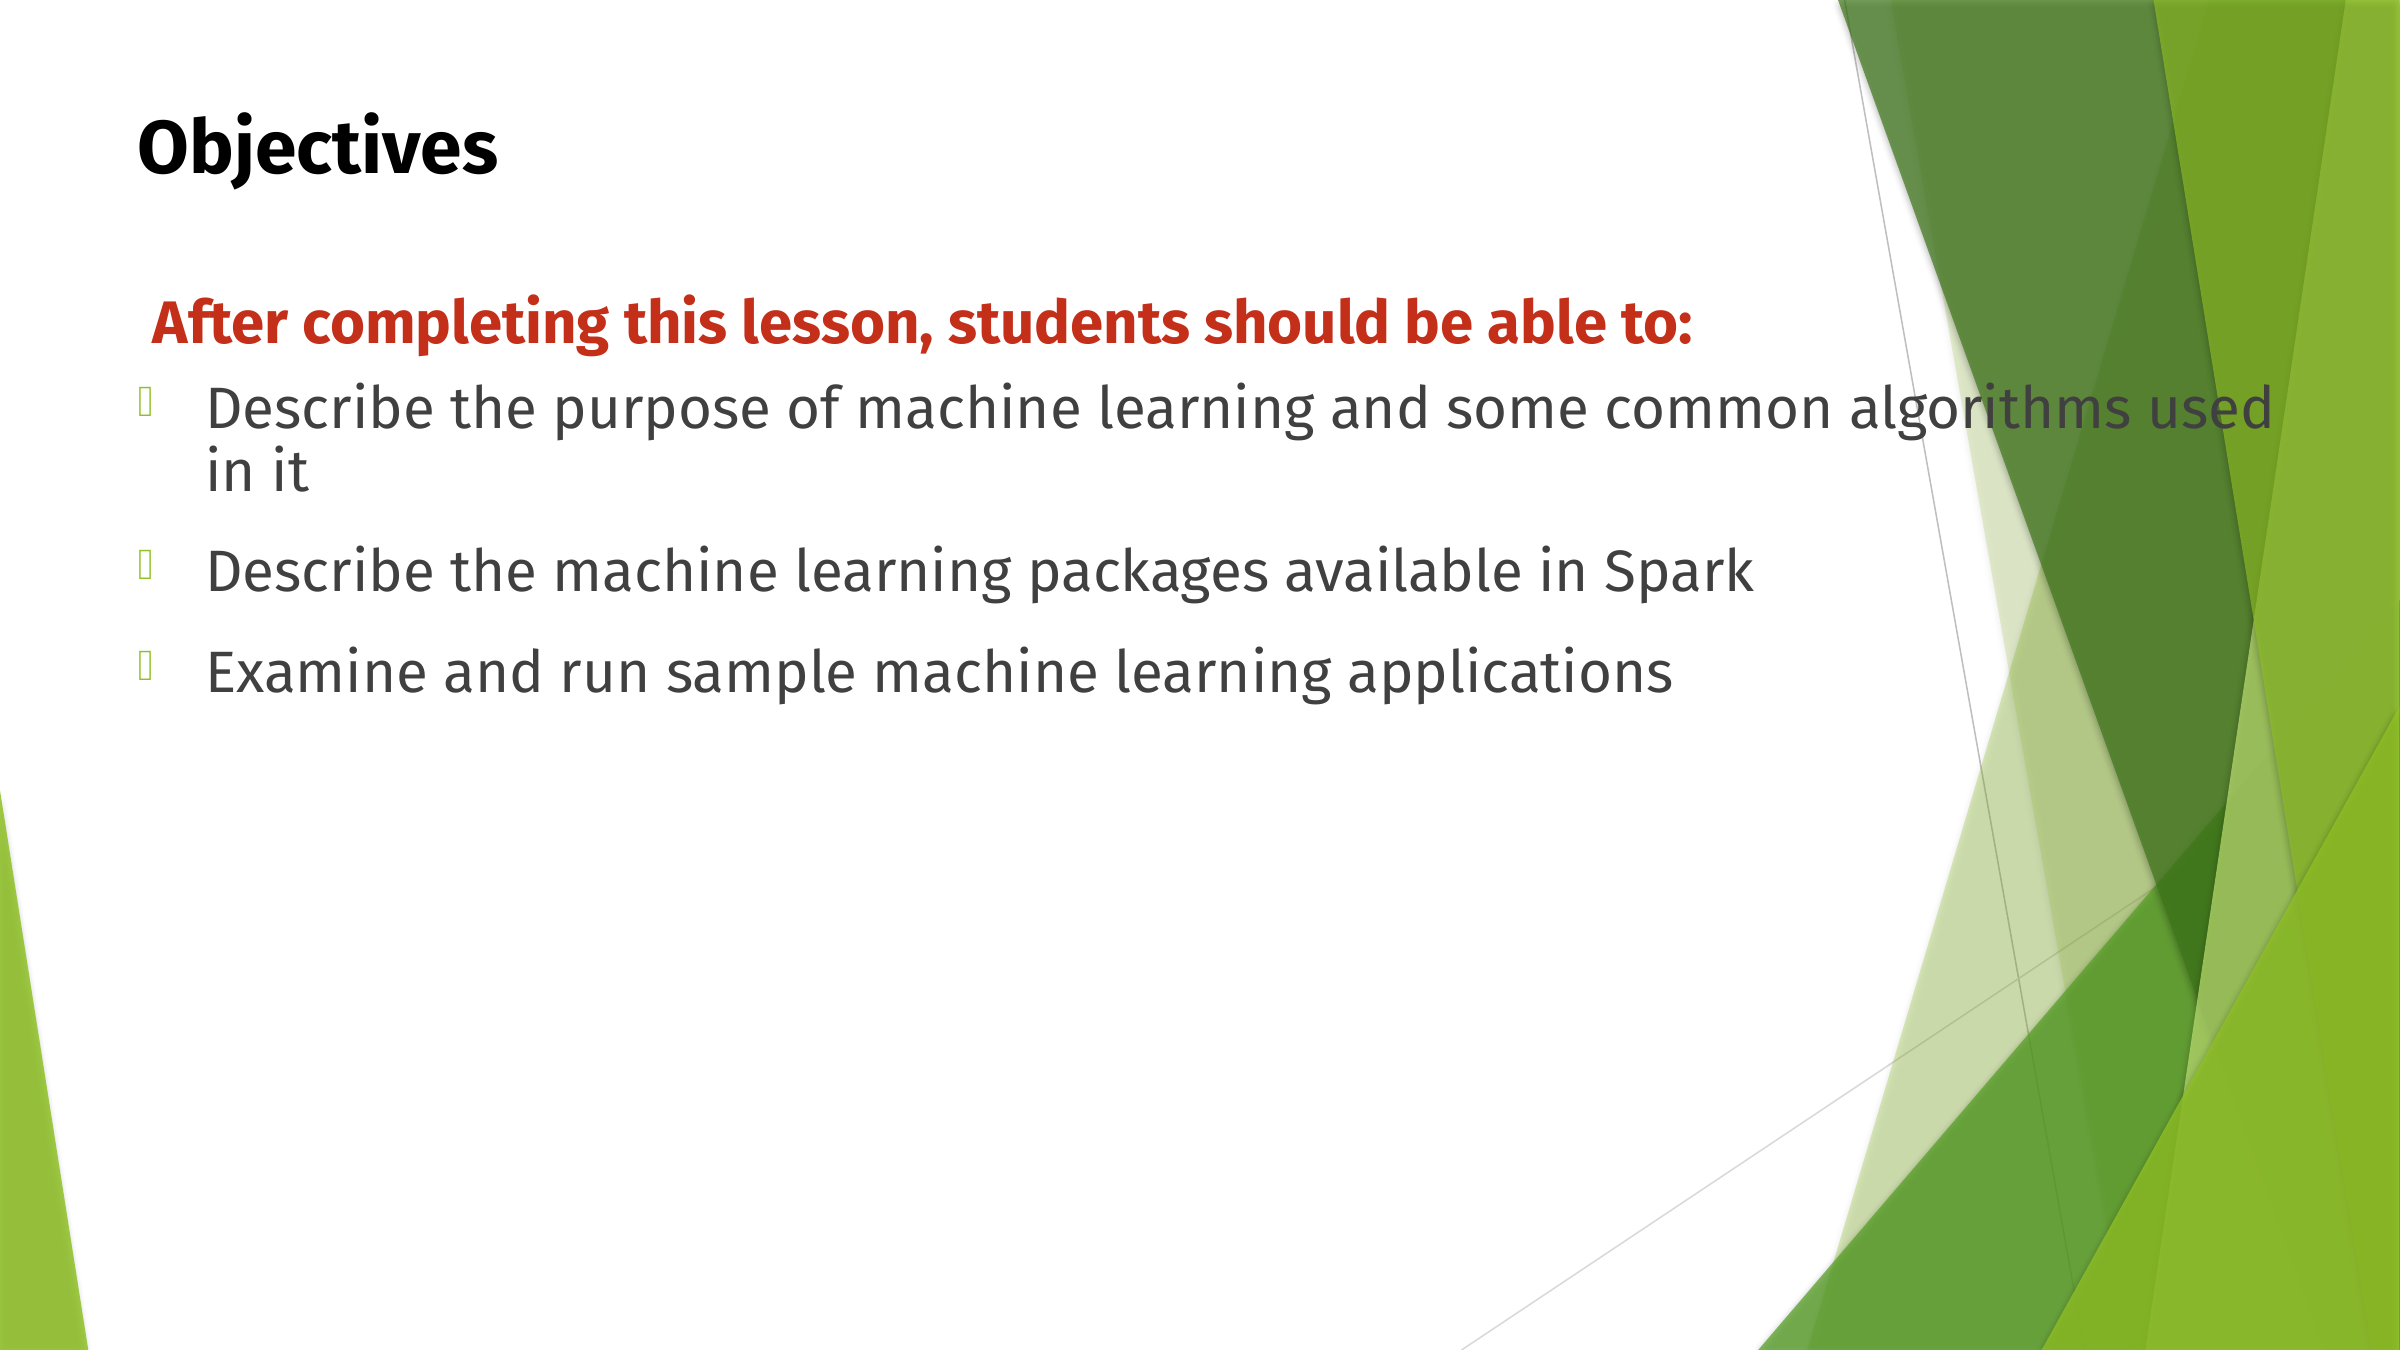

# Objectives
After completing this lesson, students should be able to:
Describe the purpose of machine learning and some common algorithms used in it
Describe the machine learning packages available in Spark
Examine and run sample machine learning applications